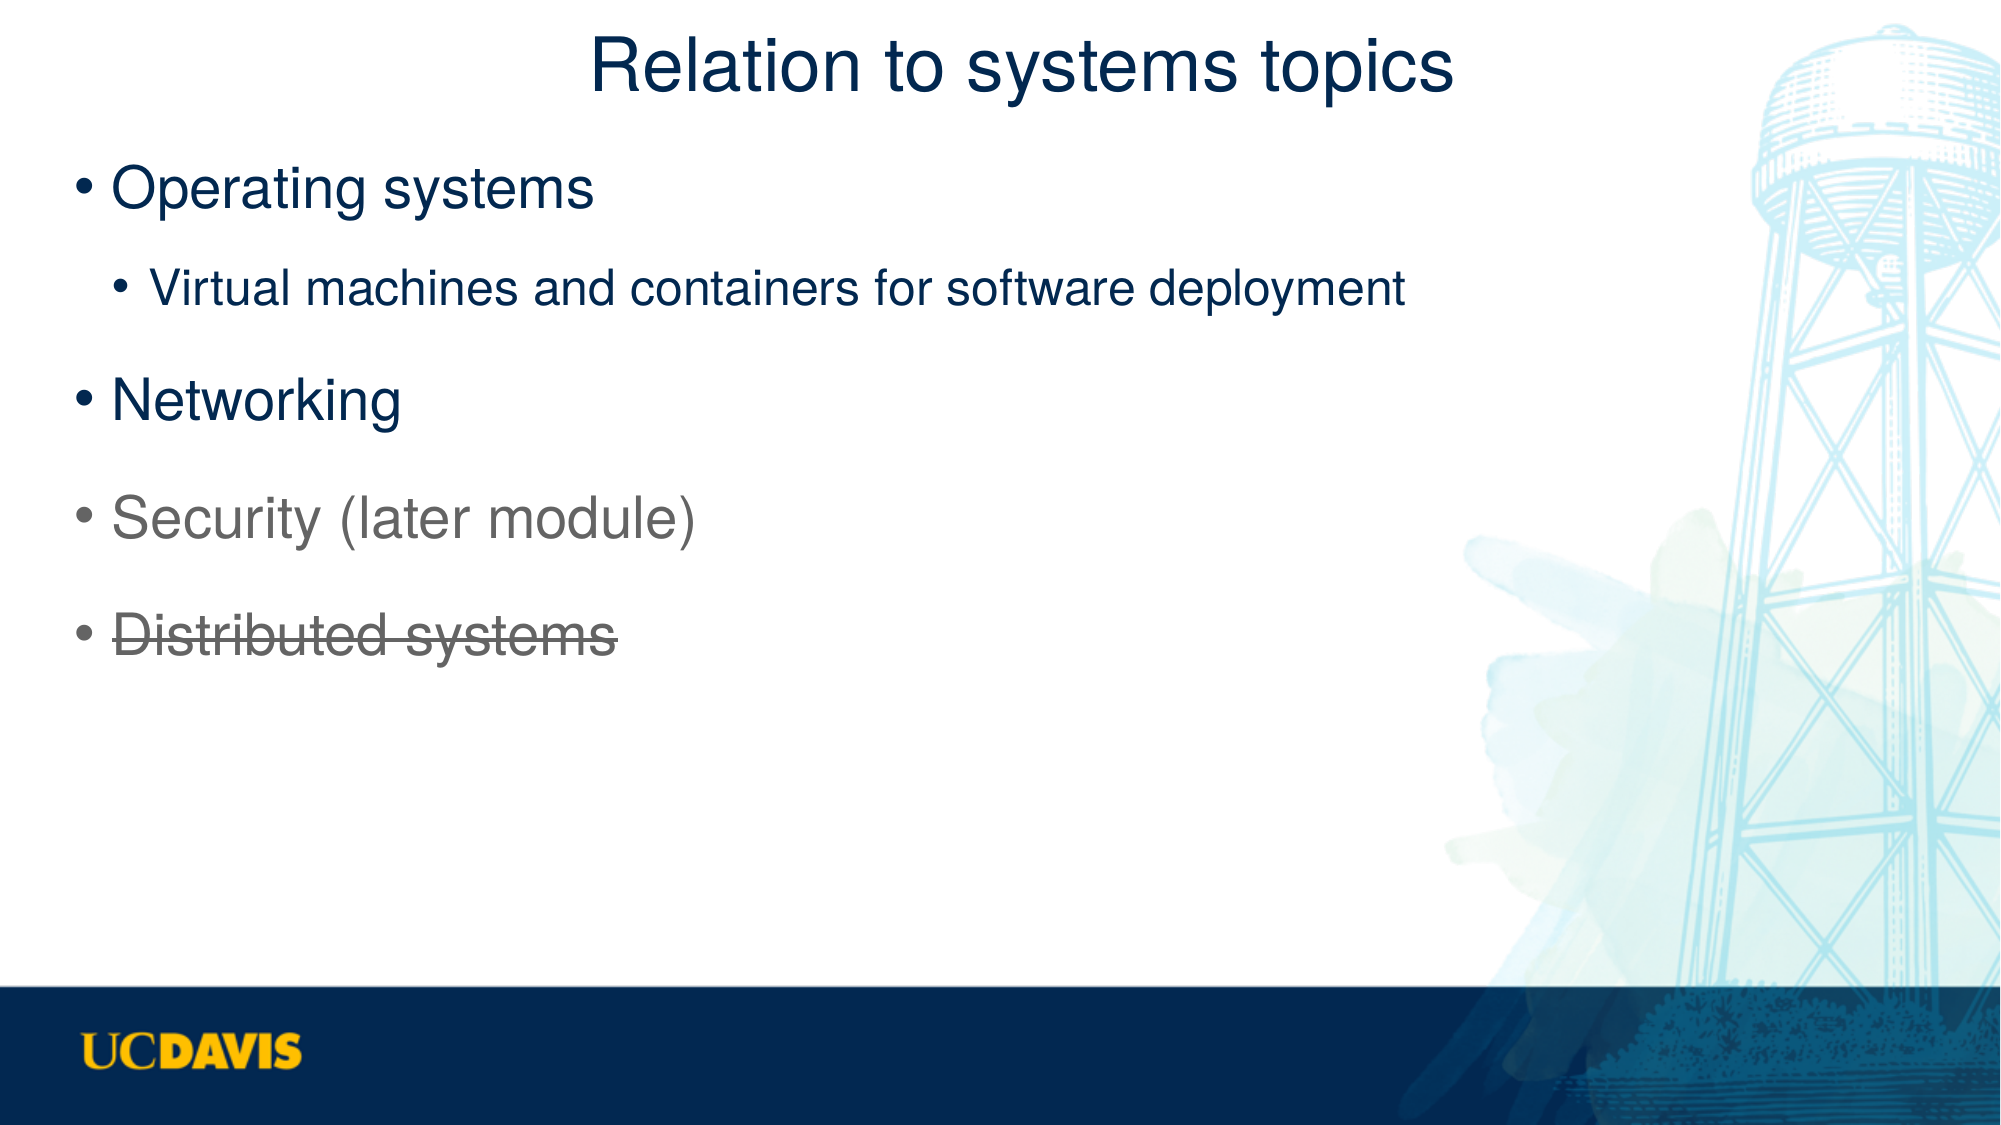

# Relation to systems topics
Operating systems
Virtual machines and containers for software deployment
Networking
Security (later module)
Distributed systems